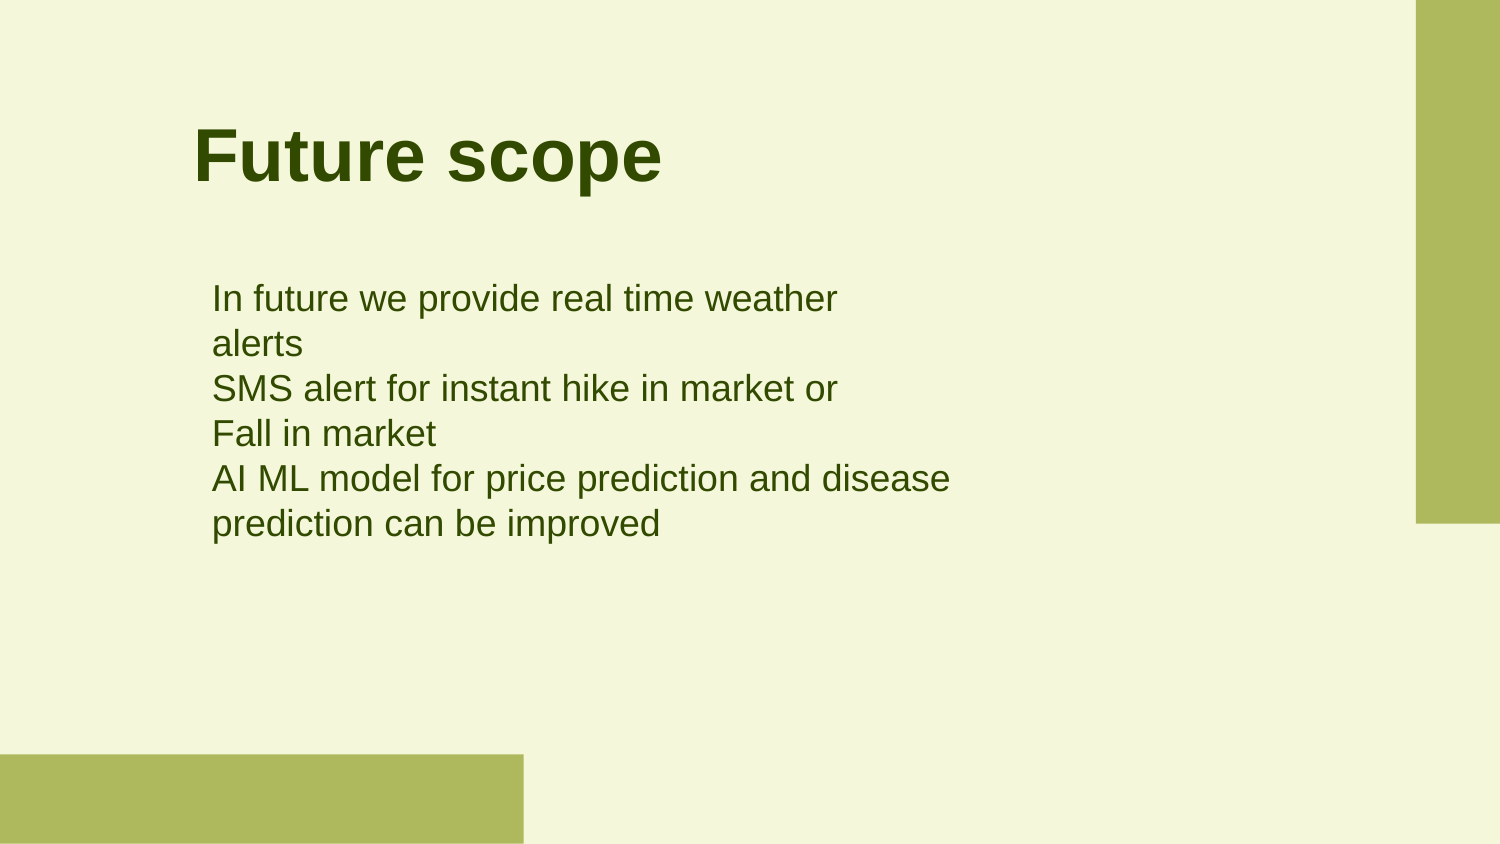

# Future scope
In future we provide real time weather             alerts
SMS alert for instant hike in market or
Fall in market
AI ML model for price prediction and disease prediction can be improved